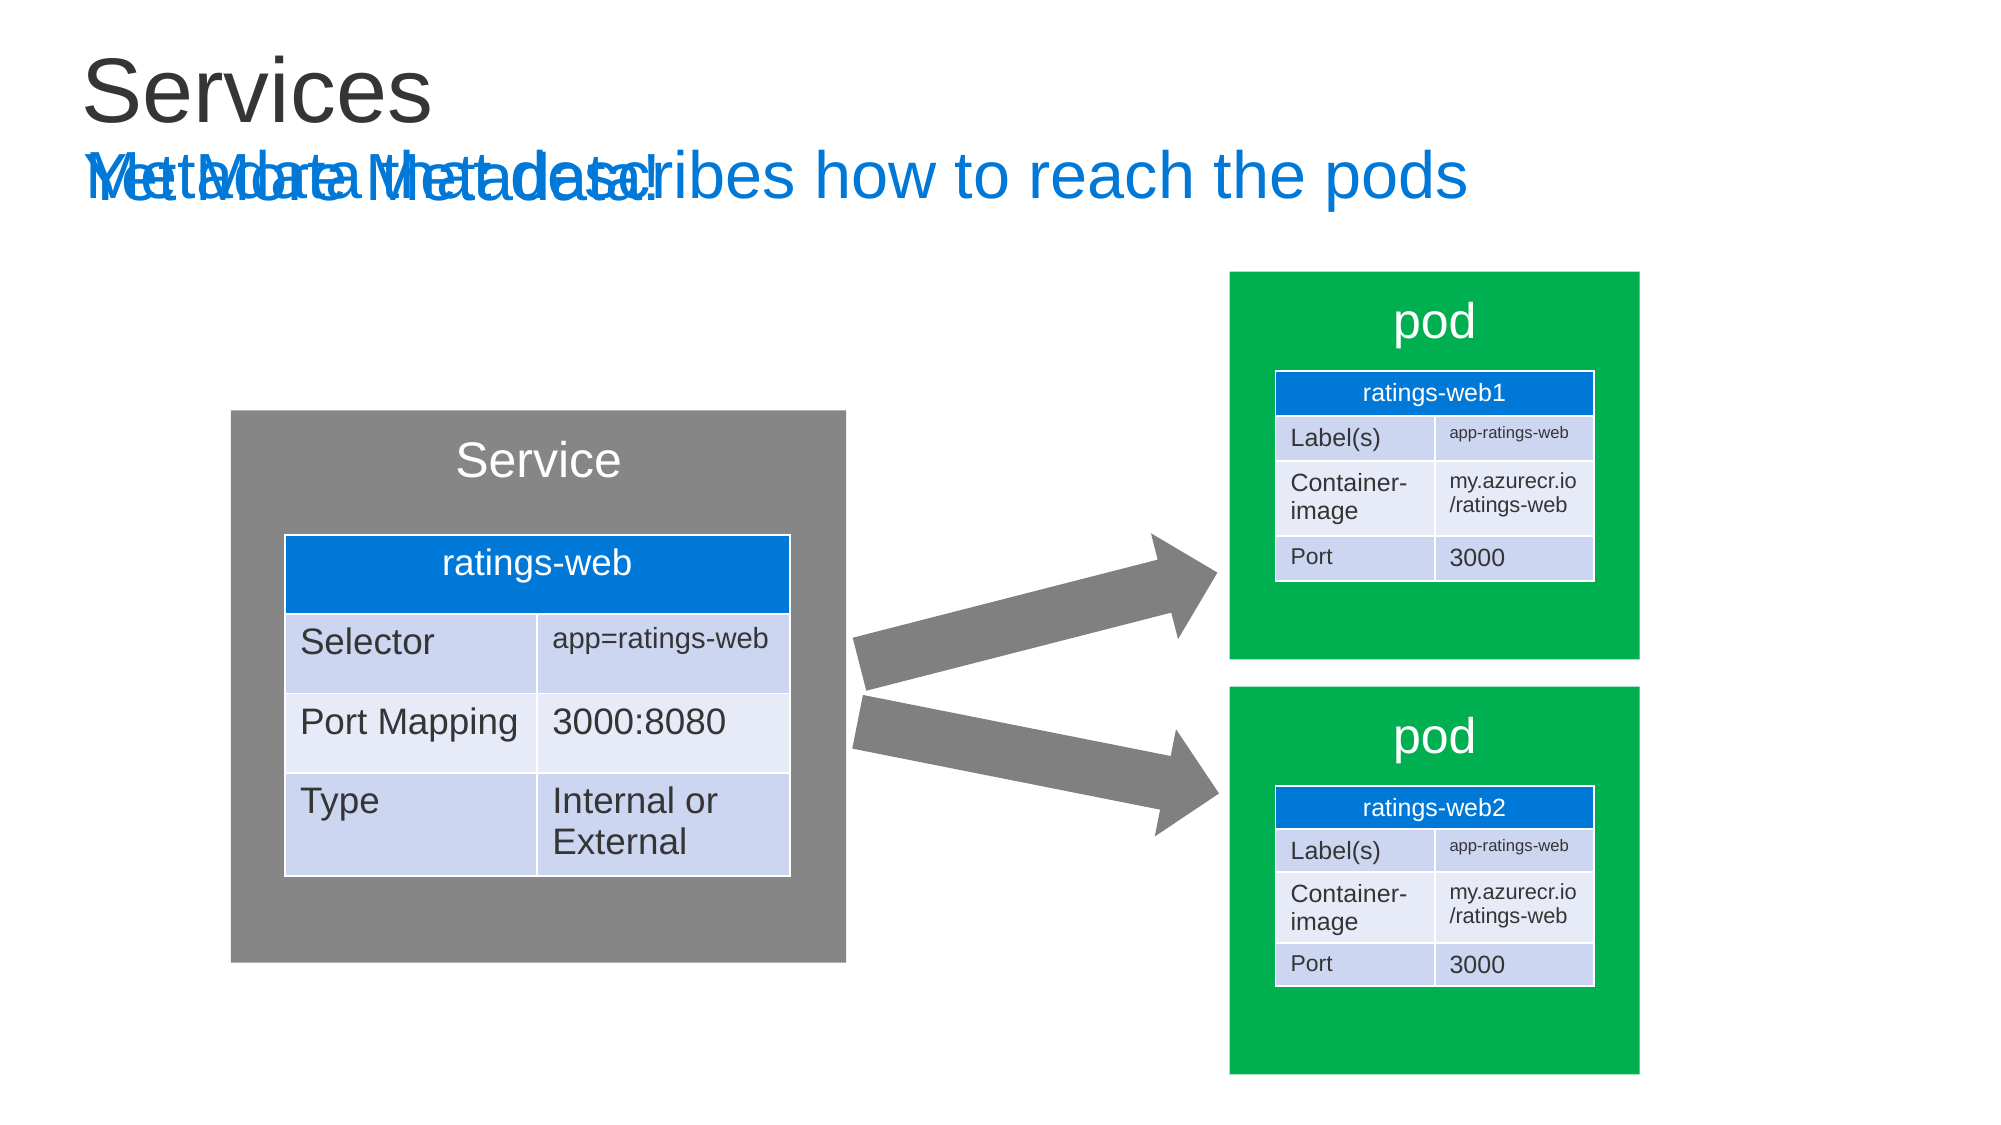

Services
Yet More Metadata!
Metadata that describes how to reach the pods
pod
| ratings-web1 |  |
| --- | --- |
| Label(s) | app-ratings-web |
| Container-image | my.azurecr.io/ratings-web |
| Port | 3000 |
Service
| ratings-web |  |
| --- | --- |
| Selector | app=ratings-web |
| Port Mapping | 3000:8080 |
| Type | Internal or External |

pod

| ratings-web2 |  |
| --- | --- |
| Label(s) | app-ratings-web |
| Container-image | my.azurecr.io/ratings-web |
| Port | 3000 |